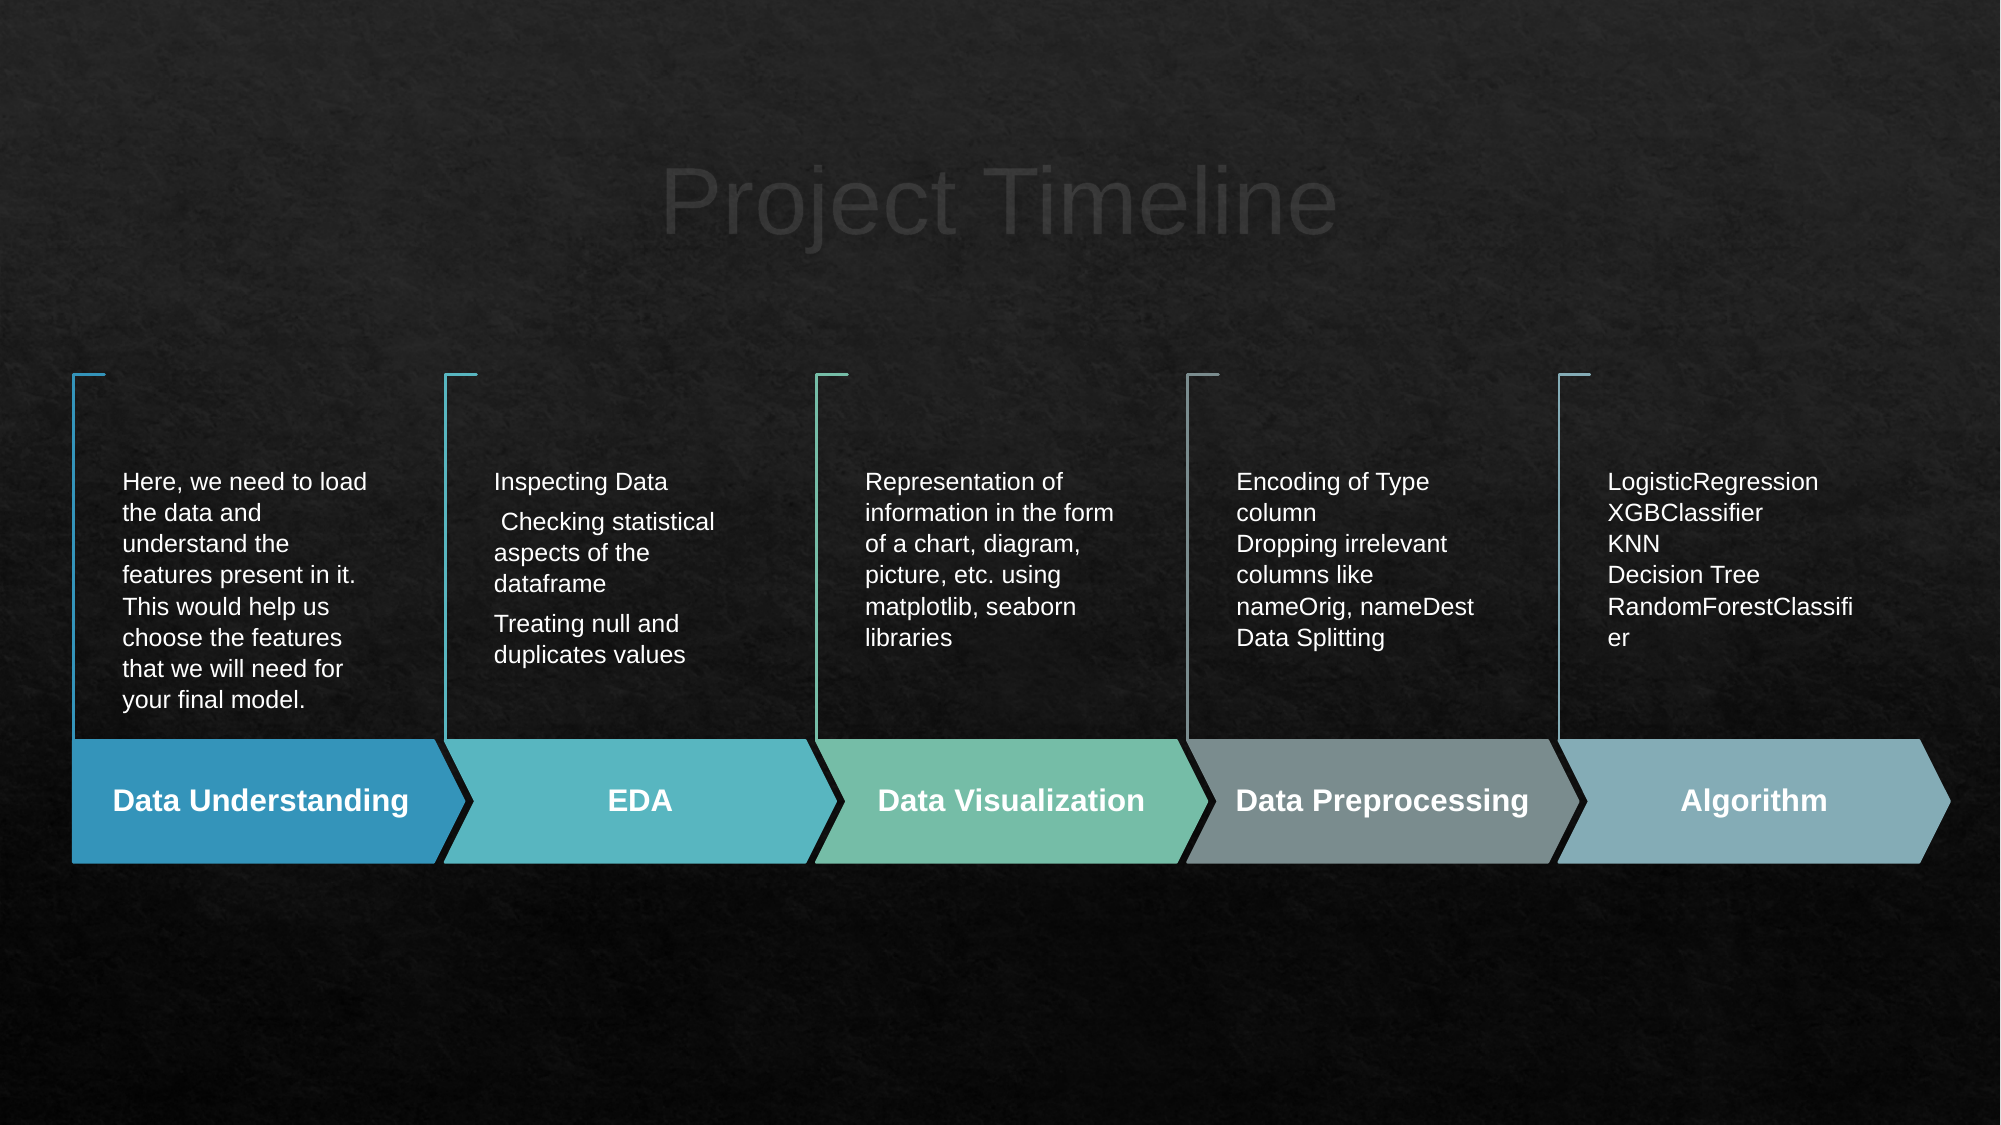

# Project Timeline
Data Understanding
Here, we need to load the data and understand the features present in it. This would help us choose the features that we will need for your final model.
EDA
Inspecting Data
 Checking statistical aspects of the dataframe
Treating null and duplicates values
Data Visualization
Representation of information in the form of a chart, diagram, picture, etc. using matplotlib, seaborn libraries
Data Preprocessing
Encoding of Type column
Dropping irrelevant columns like nameOrig, nameDest
Data Splitting
Algorithm
LogisticRegression
XGBClassifier
KNN
Decision Tree
RandomForestClassifier